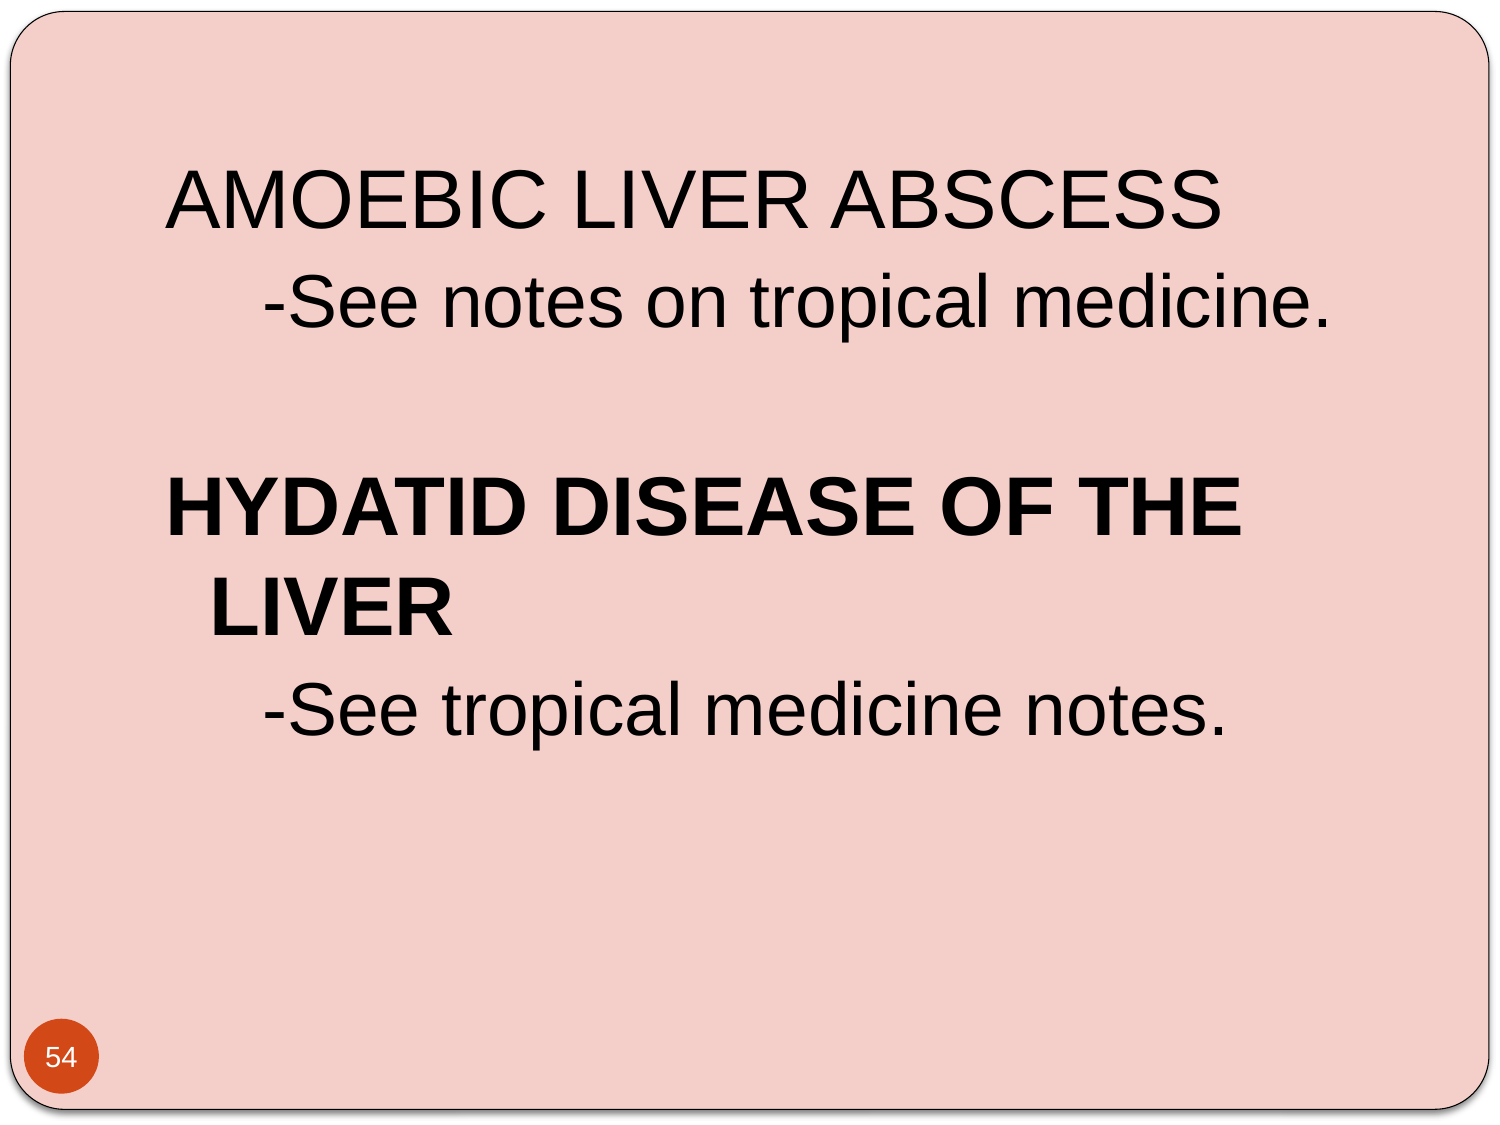

AMOEBIC LIVER ABSCESS
-See notes on tropical medicine.

HYDATID DISEASE OF THE LIVER
-See tropical medicine notes.
54